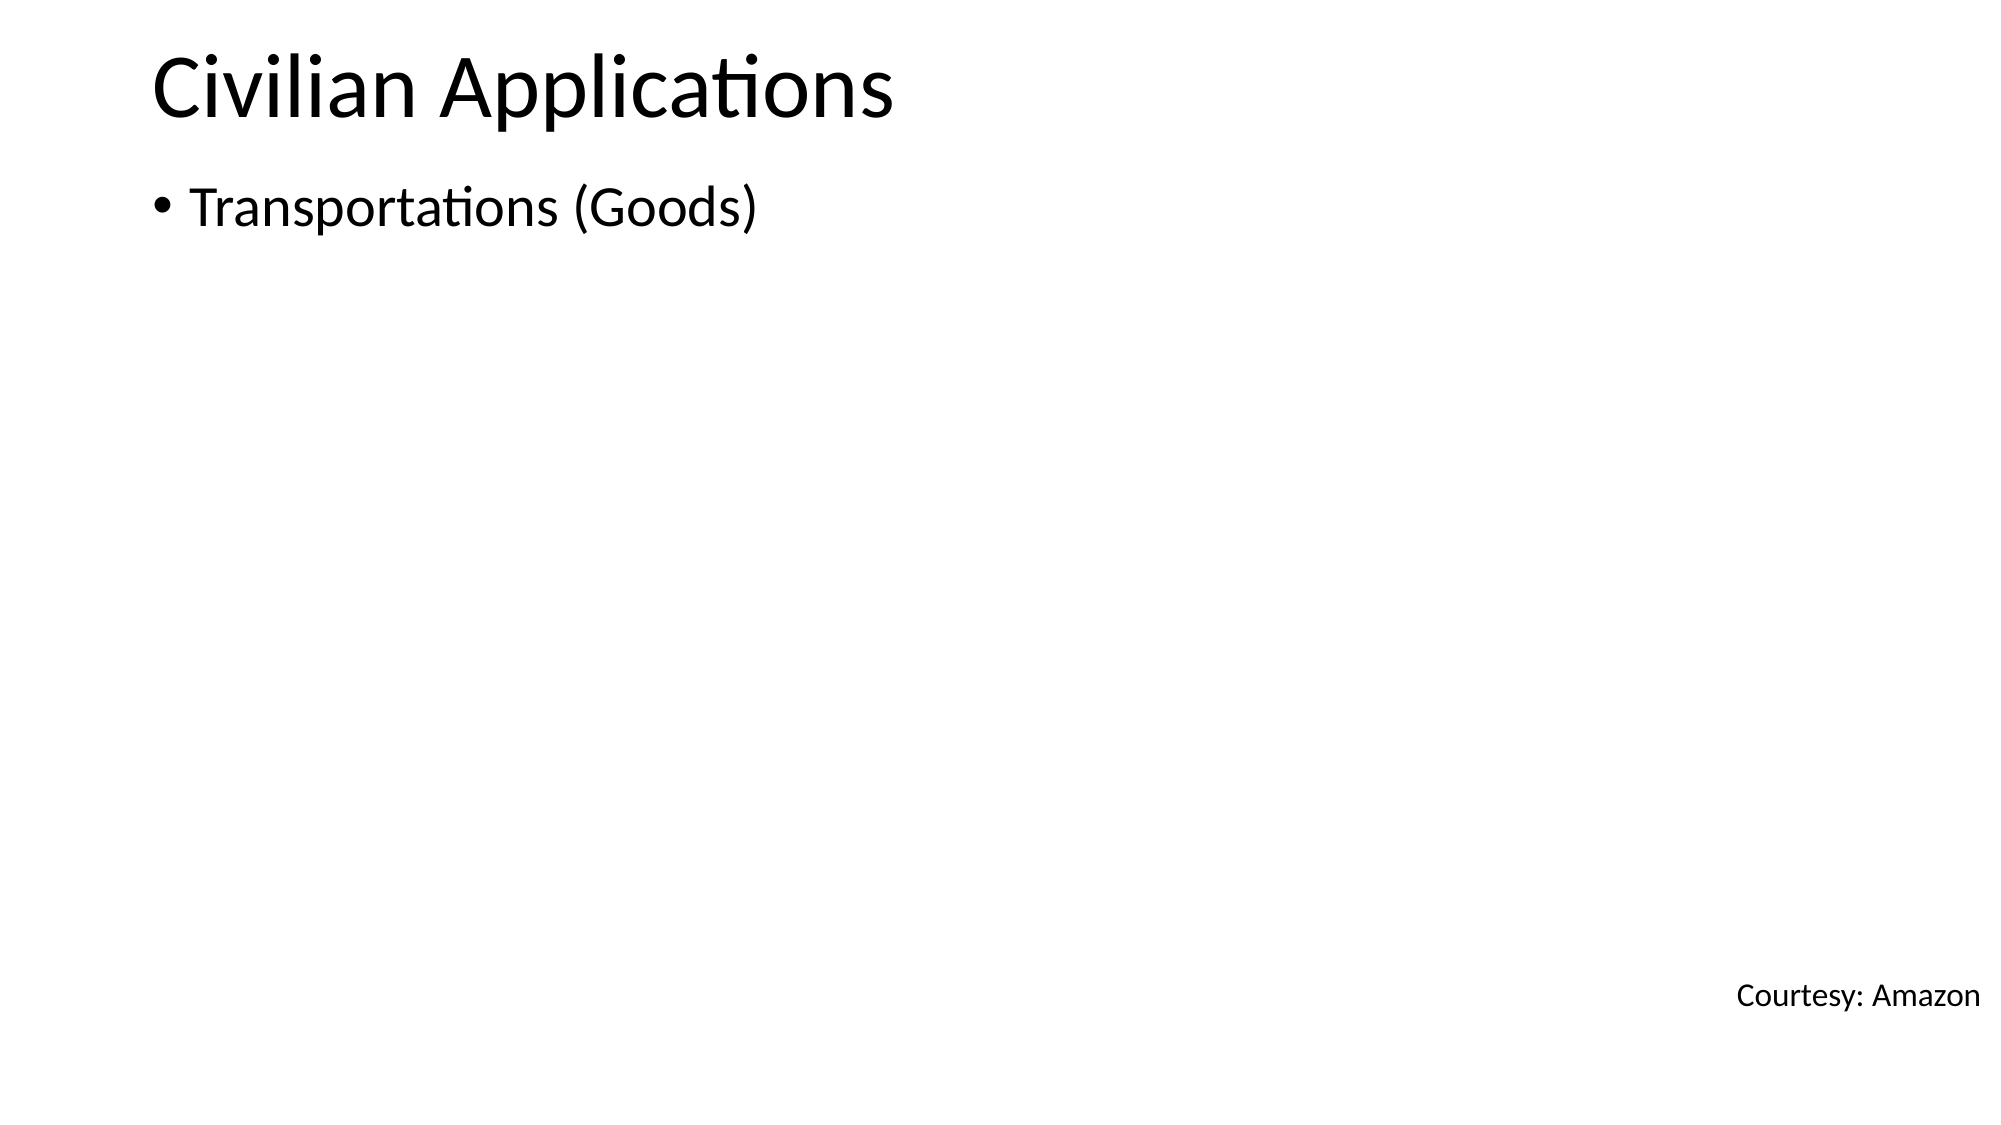

# Civilian Applications
Transportations (Goods)
Courtesy: Amazon